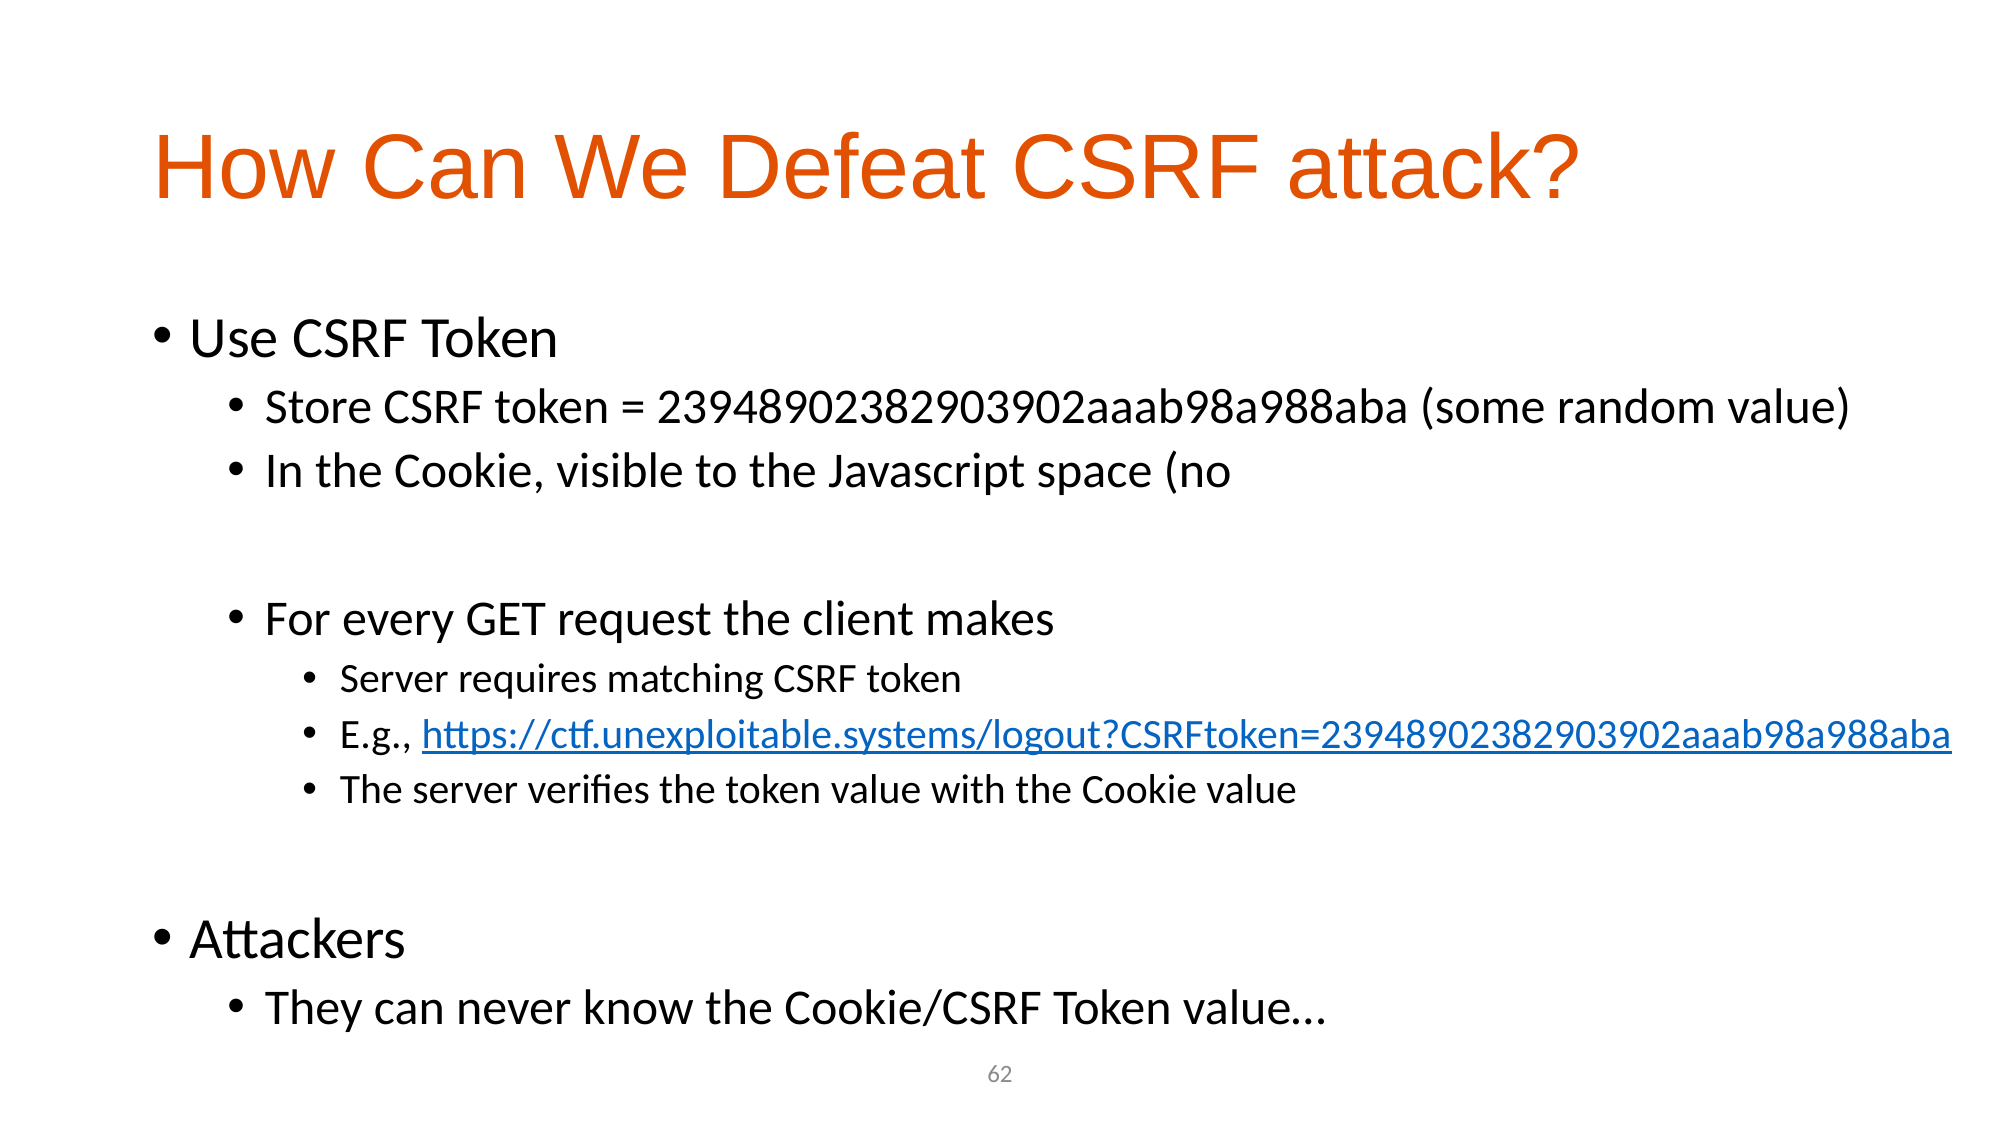

# How Can We Defeat CSRF attack?
Use CSRF Token
Store CSRF token = 23948902382903902aaab98a988aba (some random value)
In the Cookie, visible to the Javascript space (no

For every GET request the client makes
Server requires matching CSRF token
E.g., https://ctf.unexploitable.systems/logout?CSRFtoken=23948902382903902aaab98a988aba
The server verifies the token value with the Cookie value

Attackers
They can never know the Cookie/CSRF Token value…
62